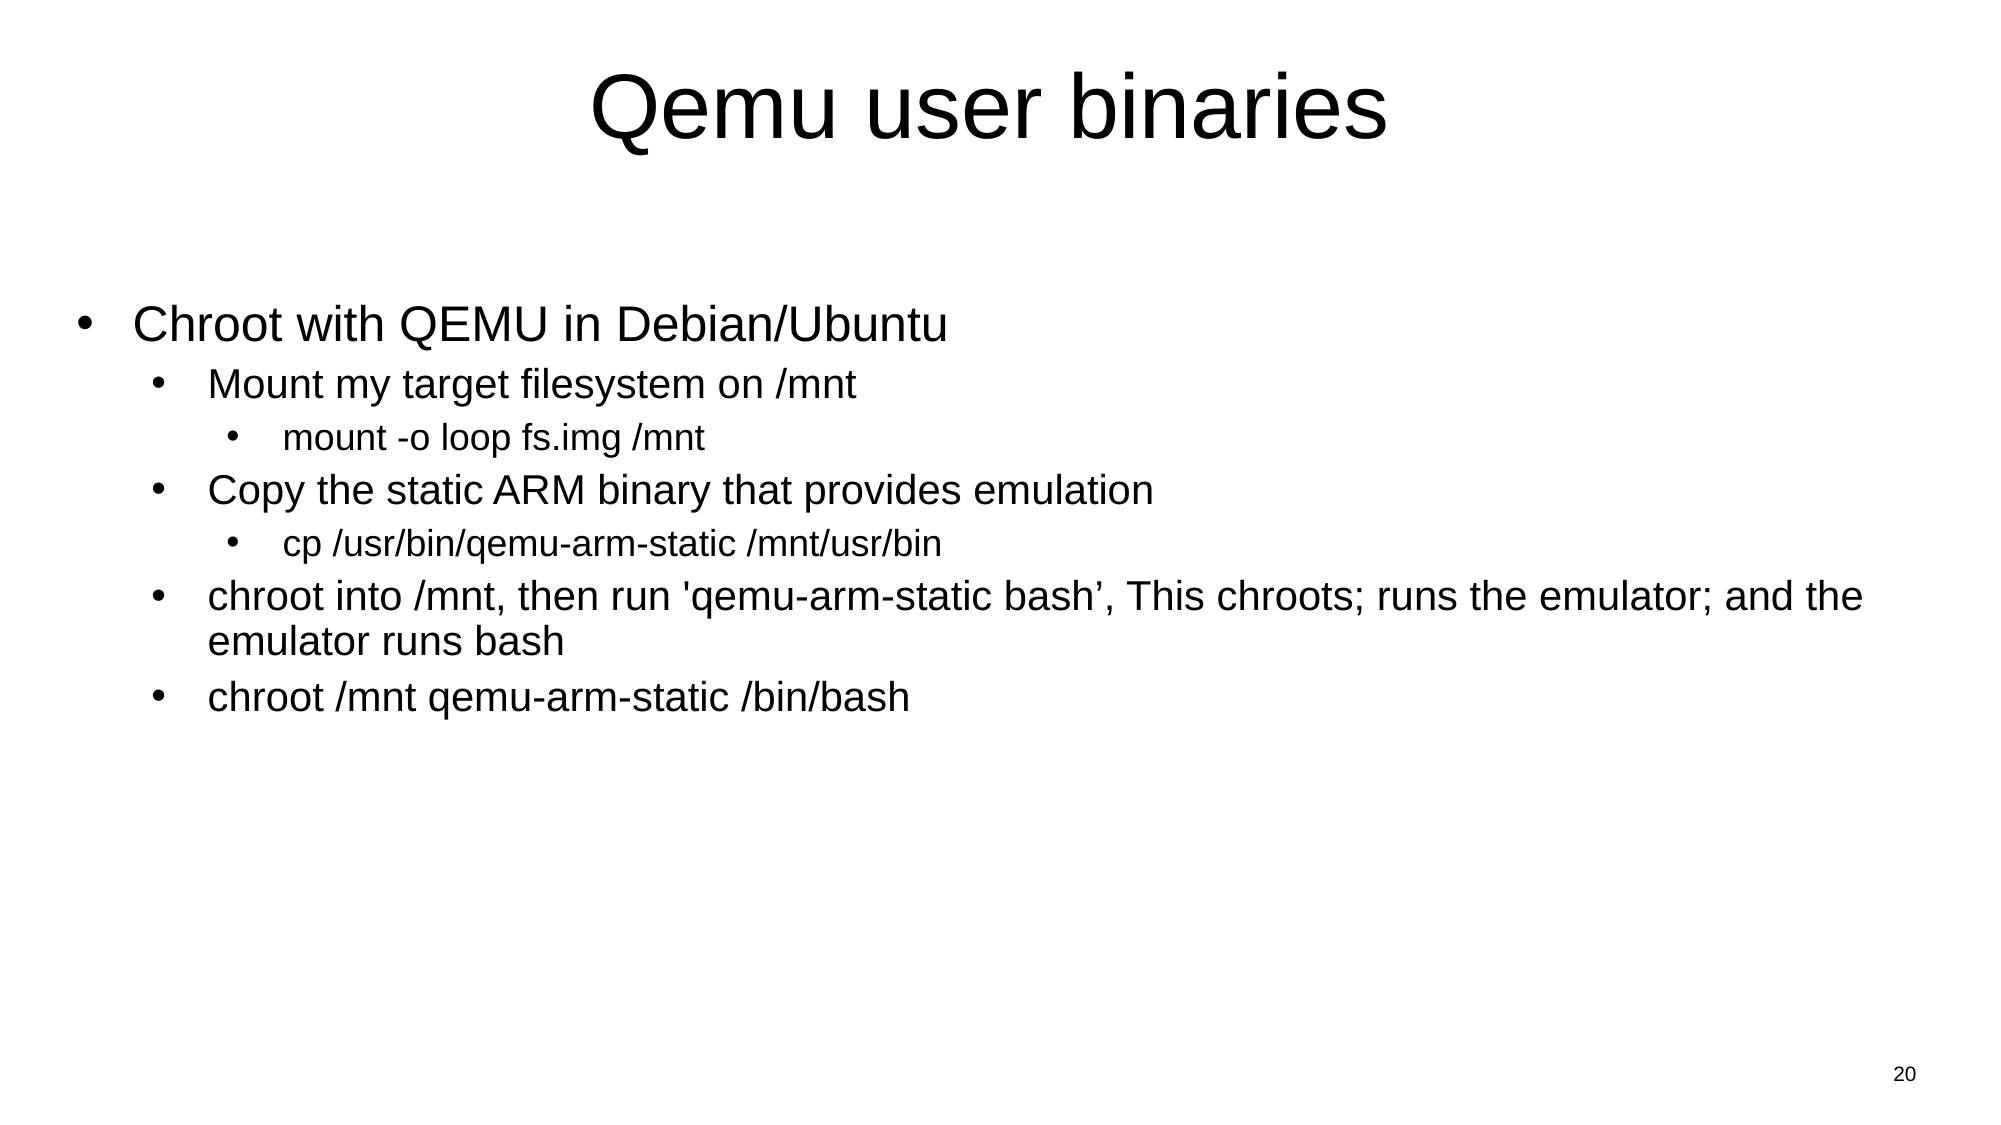

# Qemu user binaries
Chroot with QEMU in Debian/Ubuntu
Mount my target filesystem on /mnt
mount -o loop fs.img /mnt
Copy the static ARM binary that provides emulation
cp /usr/bin/qemu-arm-static /mnt/usr/bin
chroot into /mnt, then run 'qemu-arm-static bash’, This chroots; runs the emulator; and the emulator runs bash
chroot /mnt qemu-arm-static /bin/bash
20